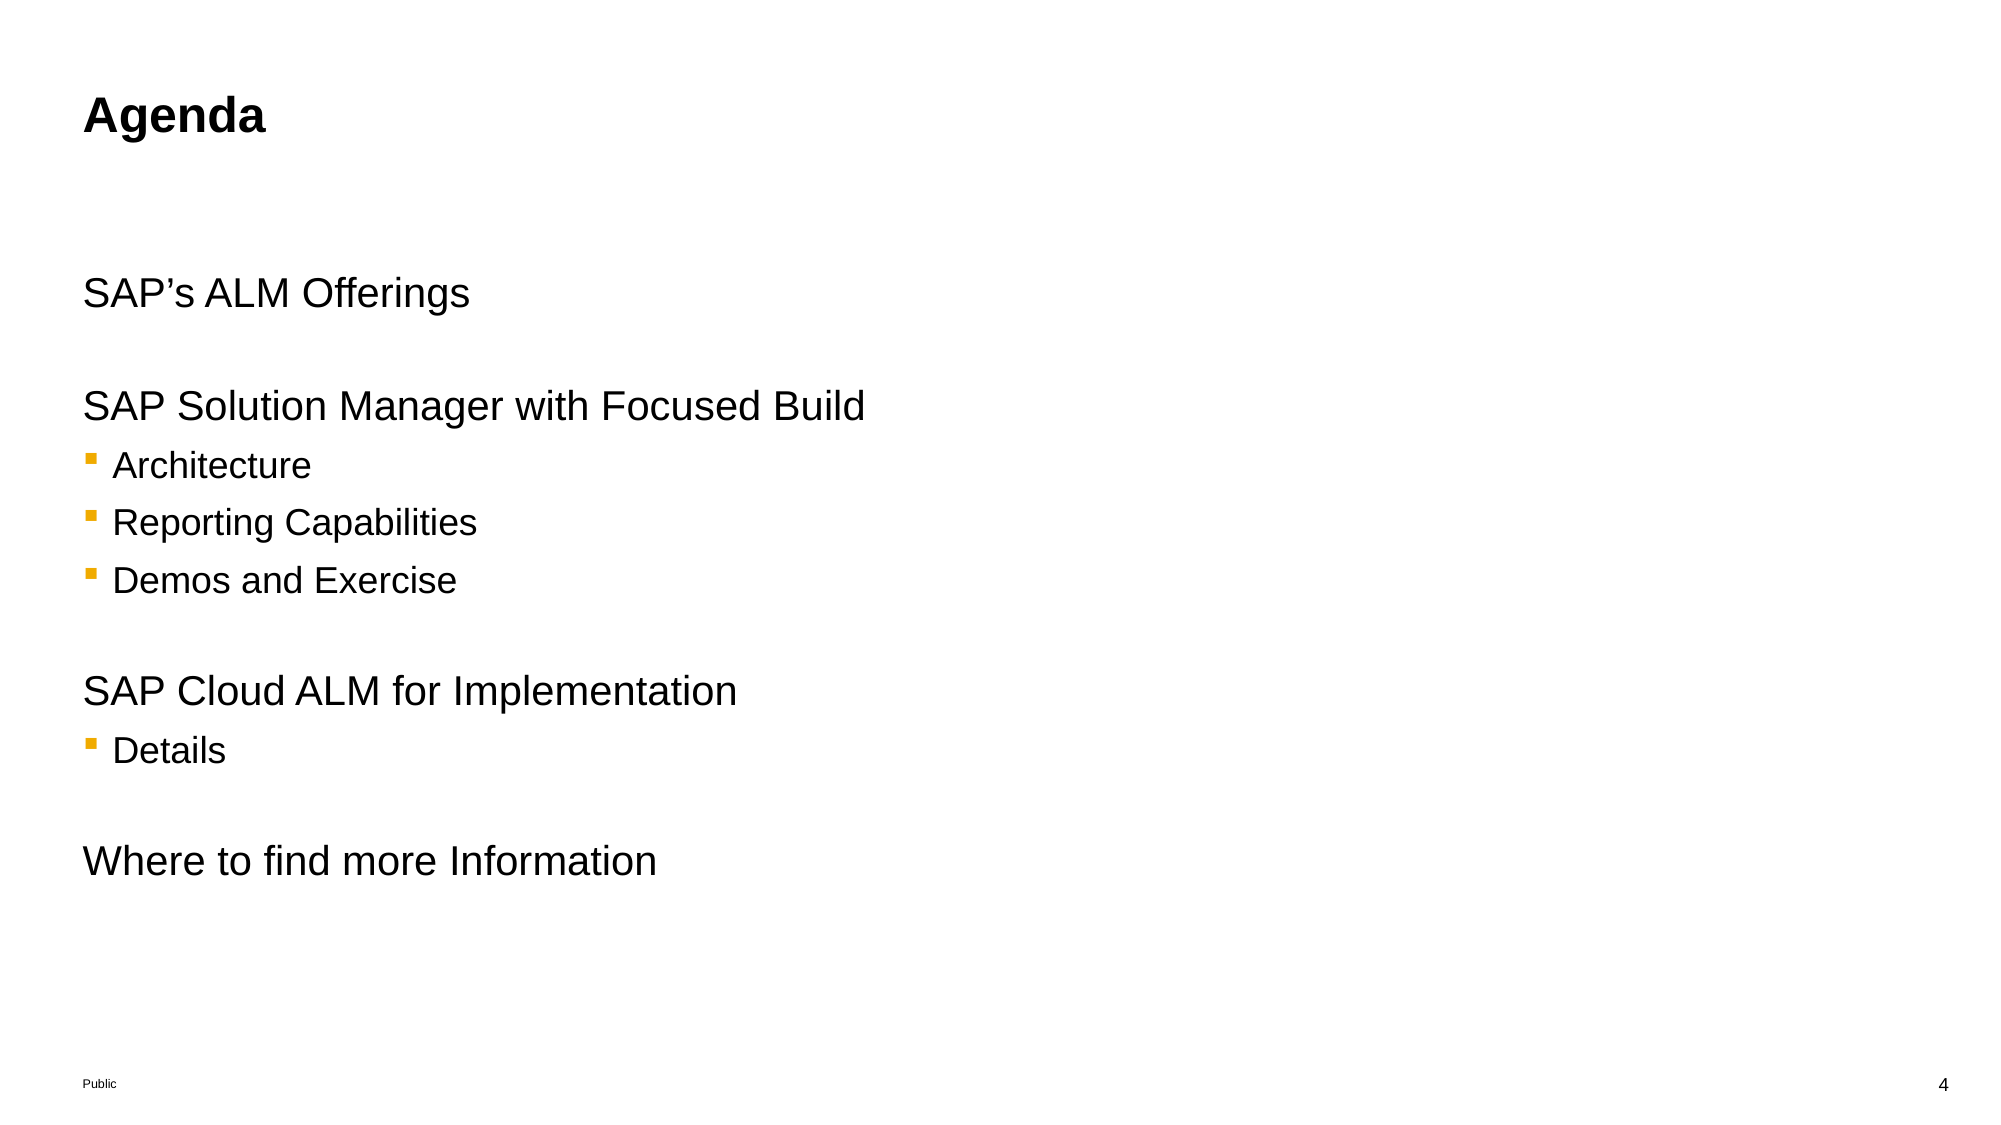

# Agenda
SAP’s ALM Offerings
SAP Solution Manager with Focused Build
Architecture
Reporting Capabilities
Demos and Exercise
SAP Cloud ALM for Implementation
Details
Where to find more Information